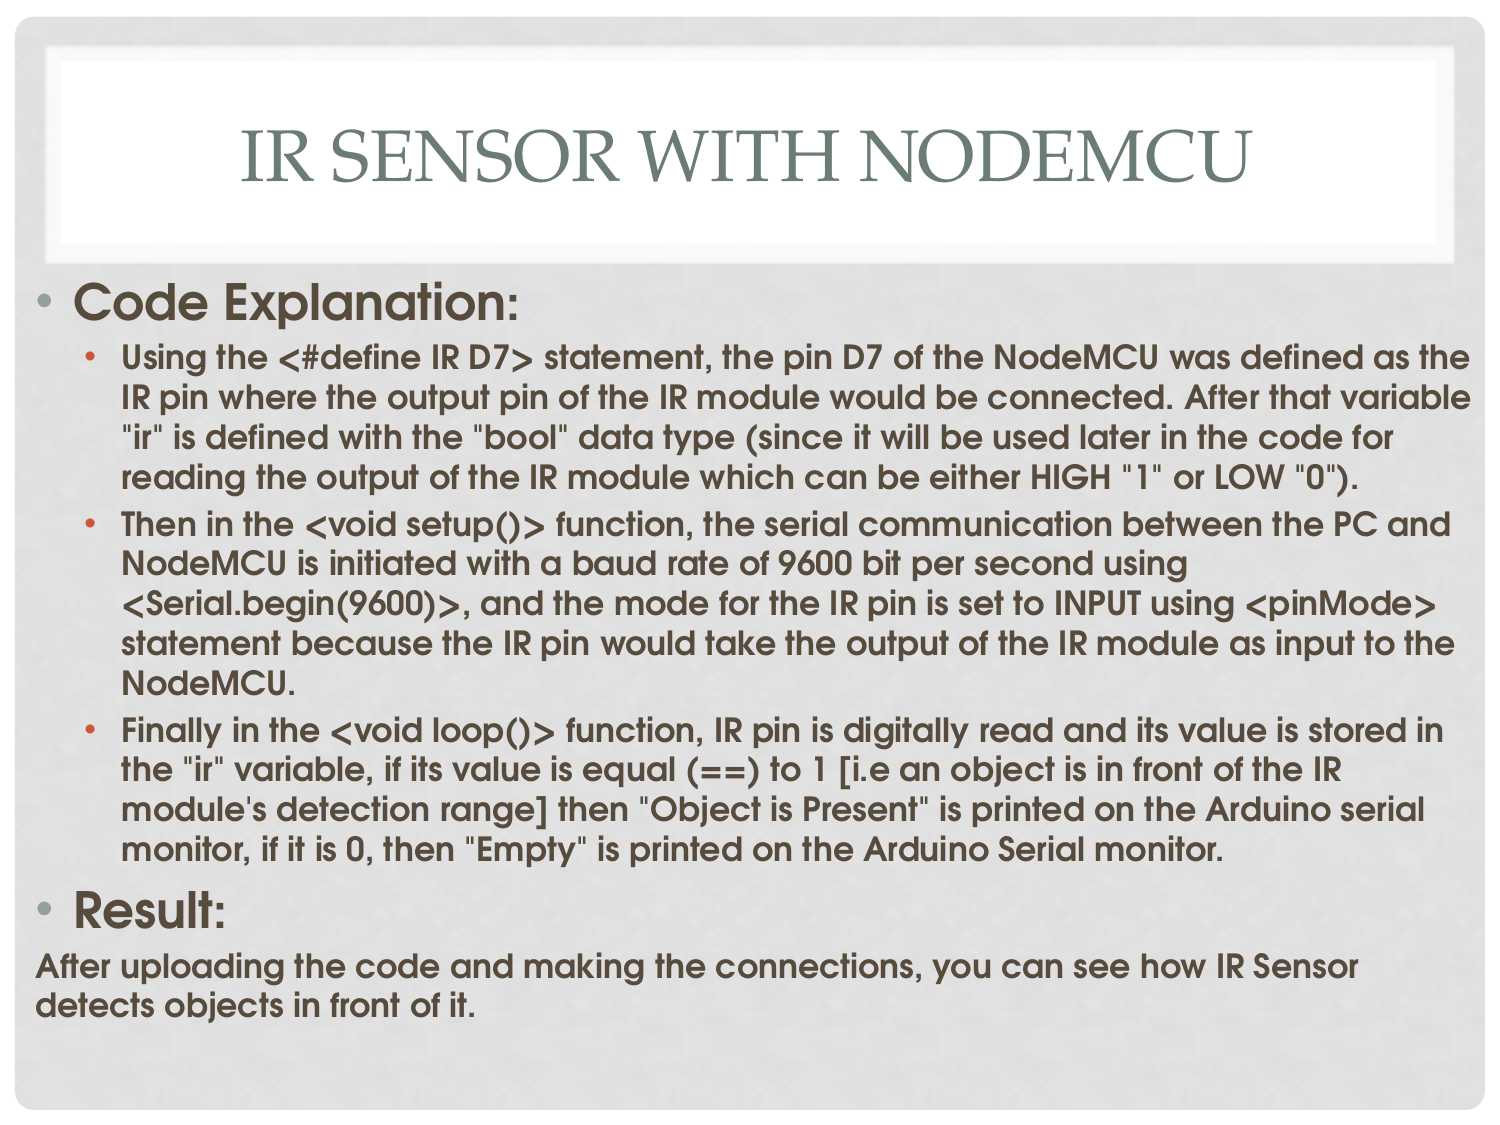

# IR SENSOR WITH NODEMCU
Code Explanation:
Using the <#define IR D7> statement, the pin D7 of the NodeMCU was defined as the IR pin where the output pin of the IR module would be connected. After that variable "ir" is defined with the "bool" data type (since it will be used later in the code for reading the output of the IR module which can be either HIGH "1" or LOW "0").
Then in the <void setup()> function, the serial communication between the PC and NodeMCU is initiated with a baud rate of 9600 bit per second using <Serial.begin(9600)>, and the mode for the IR pin is set to INPUT using <pinMode> statement because the IR pin would take the output of the IR module as input to the NodeMCU.
Finally in the <void loop()> function, IR pin is digitally read and its value is stored in the "ir" variable, if its value is equal (==) to 1 [i.e an object is in front of the IR module's detection range] then "Object is Present" is printed on the Arduino serial monitor, if it is 0, then "Empty" is printed on the Arduino Serial monitor.
Result:
After uploading the code and making the connections, you can see how IR Sensor detects objects in front of it.